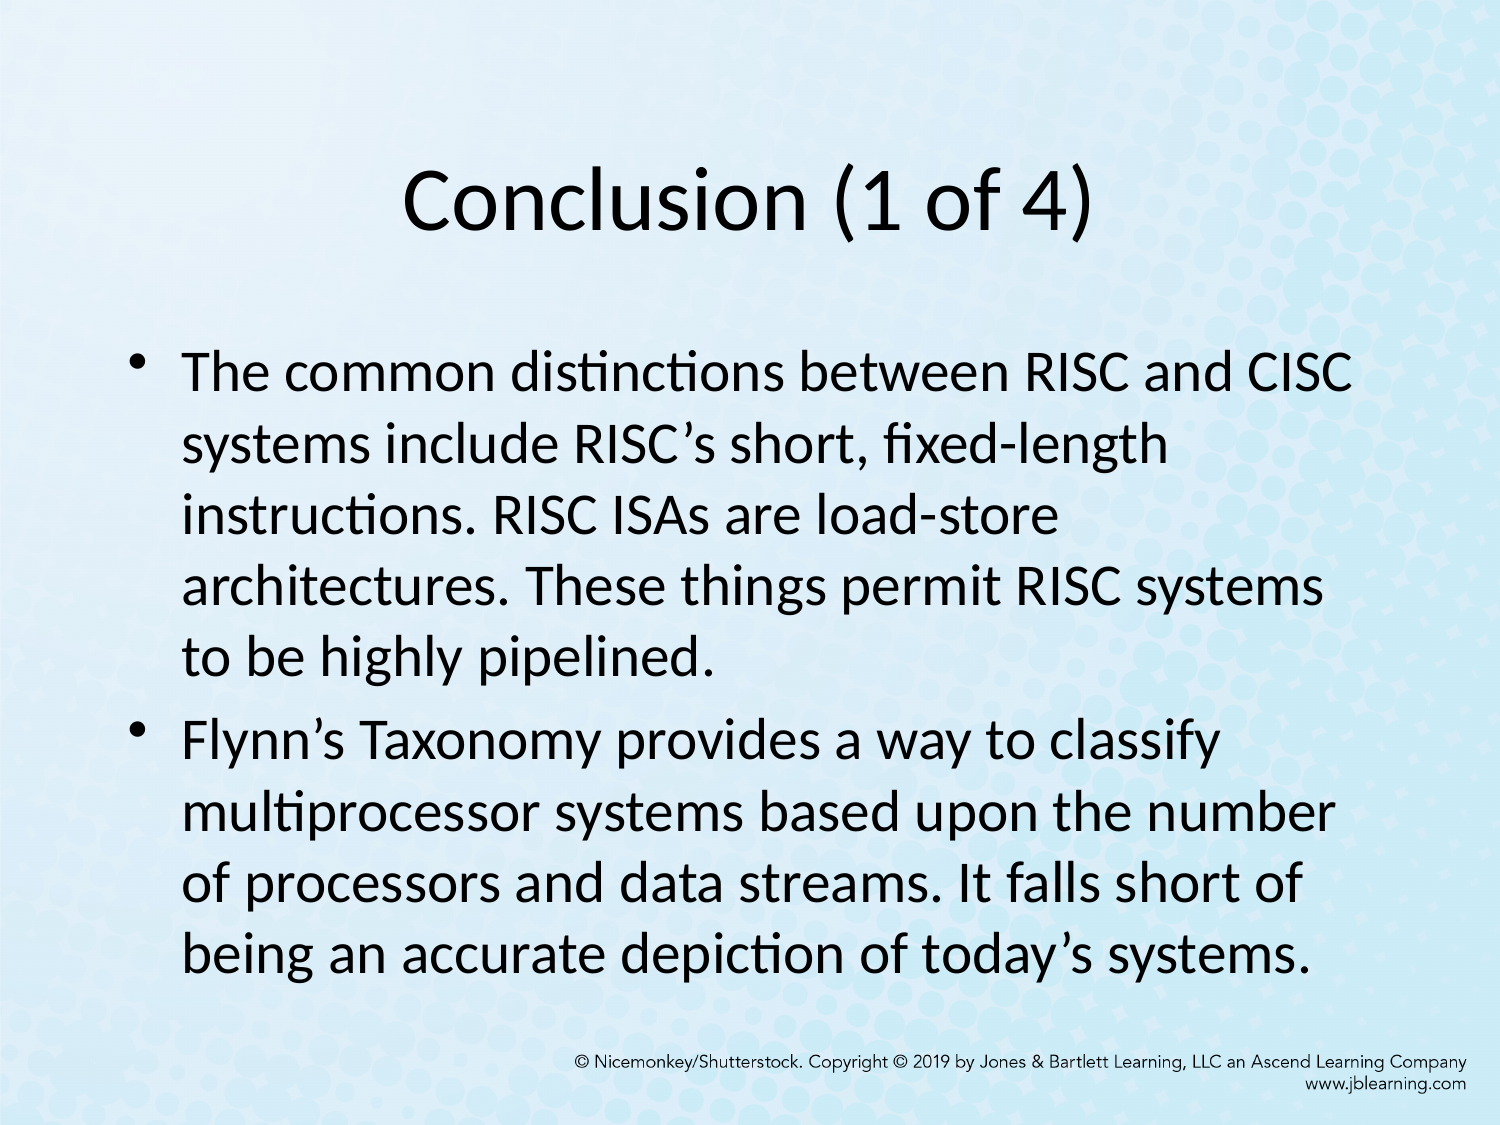

# Conclusion (1 of 4)
The common distinctions between RISC and CISC systems include RISC’s short, fixed-length instructions. RISC ISAs are load-store architectures. These things permit RISC systems to be highly pipelined.
Flynn’s Taxonomy provides a way to classify multiprocessor systems based upon the number of processors and data streams. It falls short of being an accurate depiction of today’s systems.